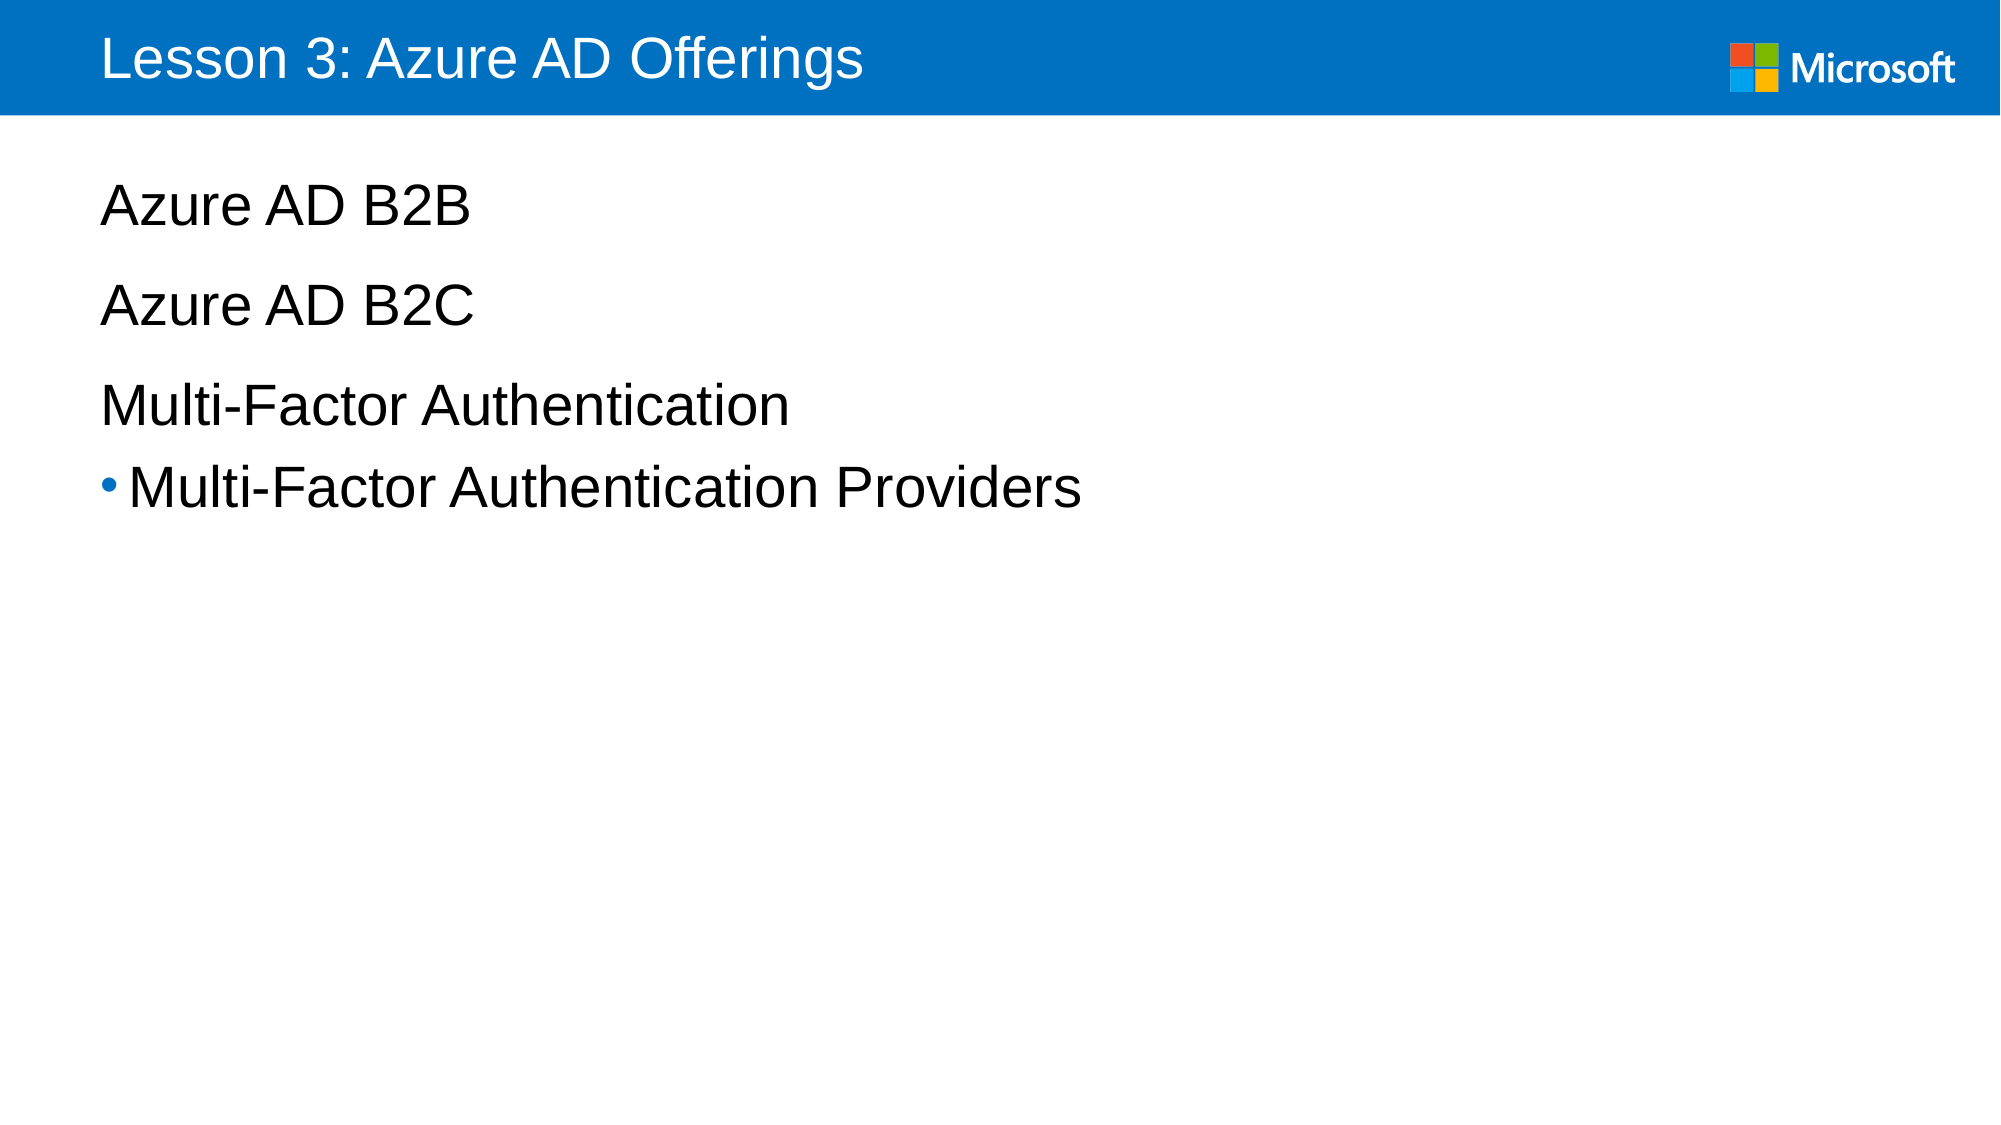

# Lesson 3: Azure AD Offerings
Azure AD B2B
Azure AD B2C
Multi-Factor Authentication
Multi-Factor Authentication Providers